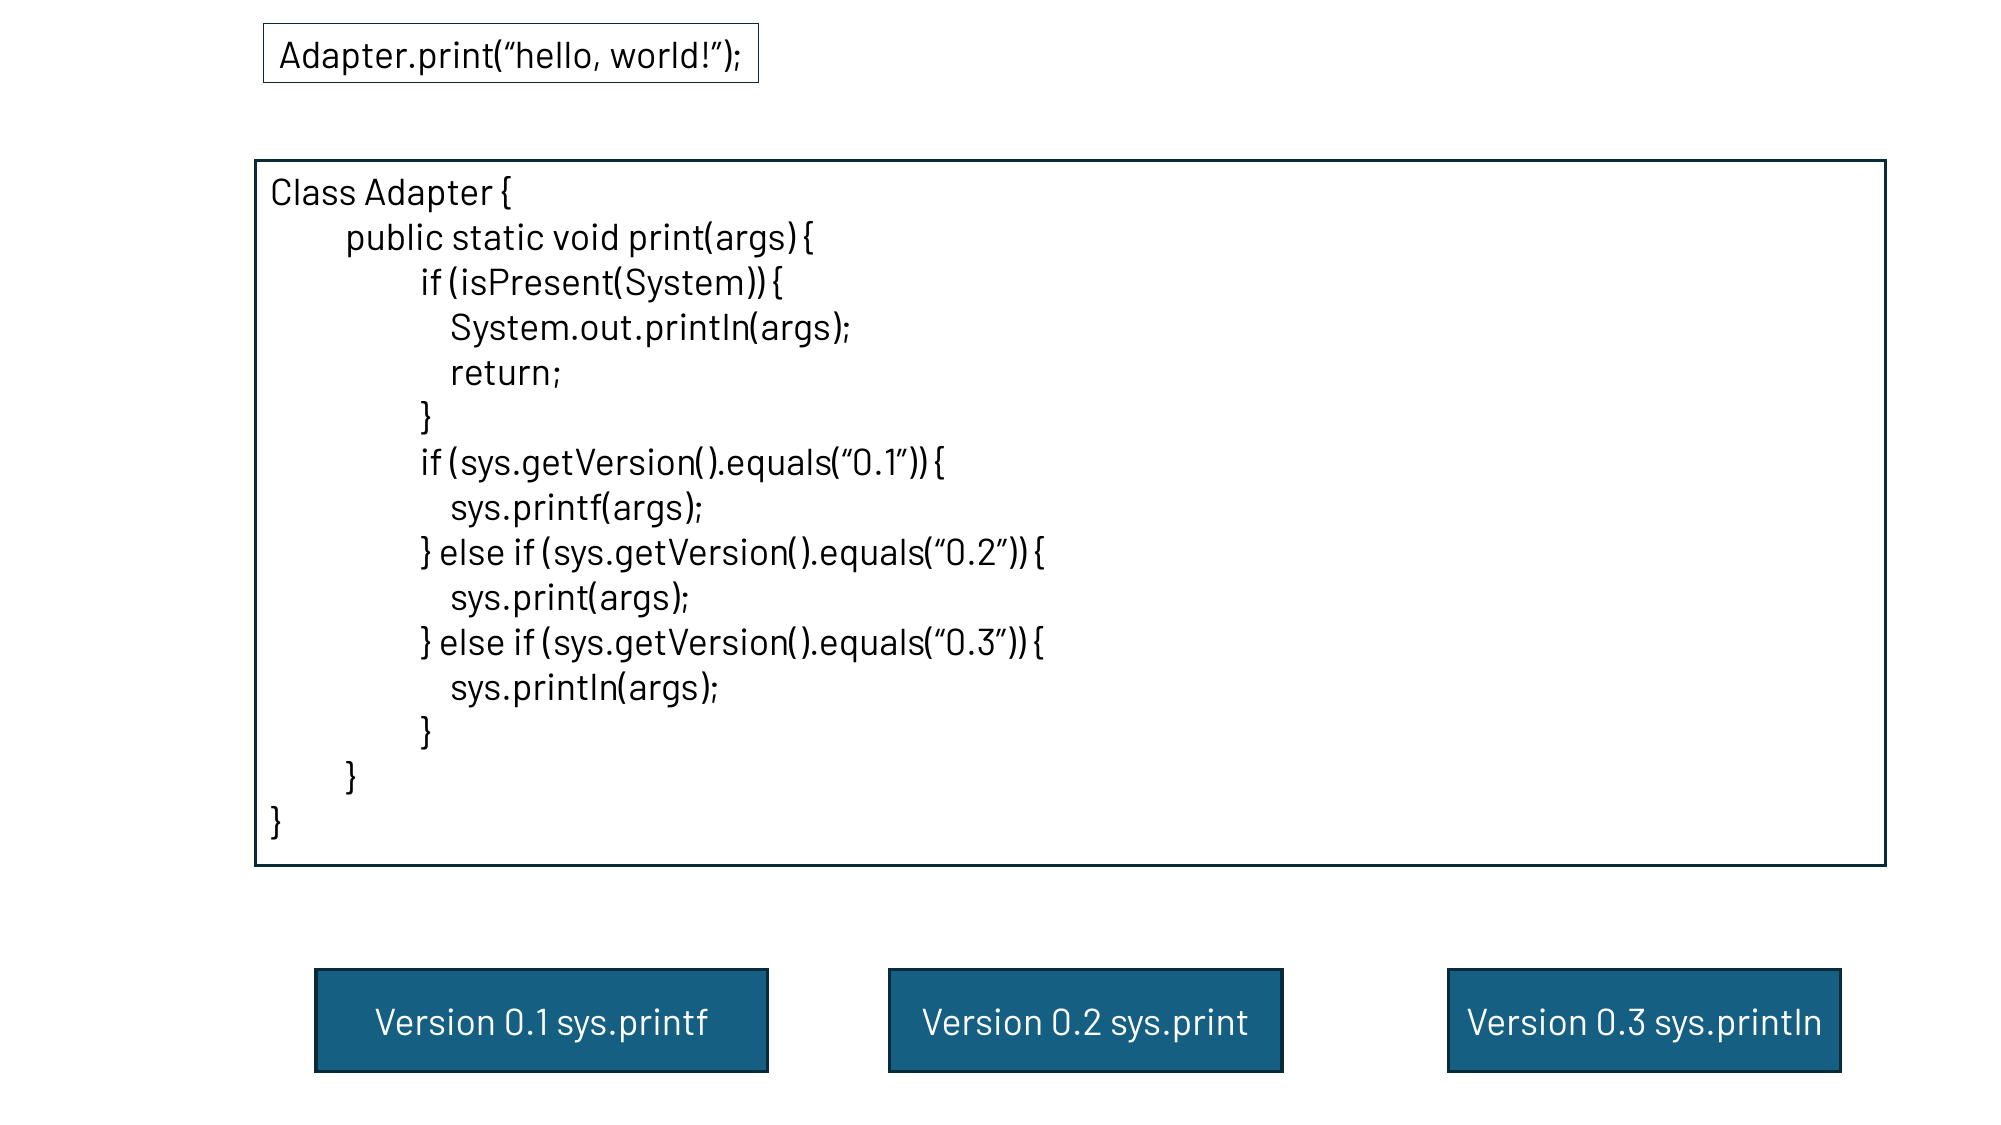

Adapter.print(“hello, world!”);
Class Adapter {
public static void print(args) {
if (isPresent(System)) {
    System.out.println(args);
    return;
}
if (sys.getVersion().equals(“0.1”)) {
    sys.printf(args);
} else if (sys.getVersion().equals(“0.2”)) {
    sys.print(args);
} else if (sys.getVersion().equals(“0.3”)) {
    sys.println(args);
}
}
}
Version 0.1 sys.printf
Version 0.2 sys.print
Version 0.3 sys.println